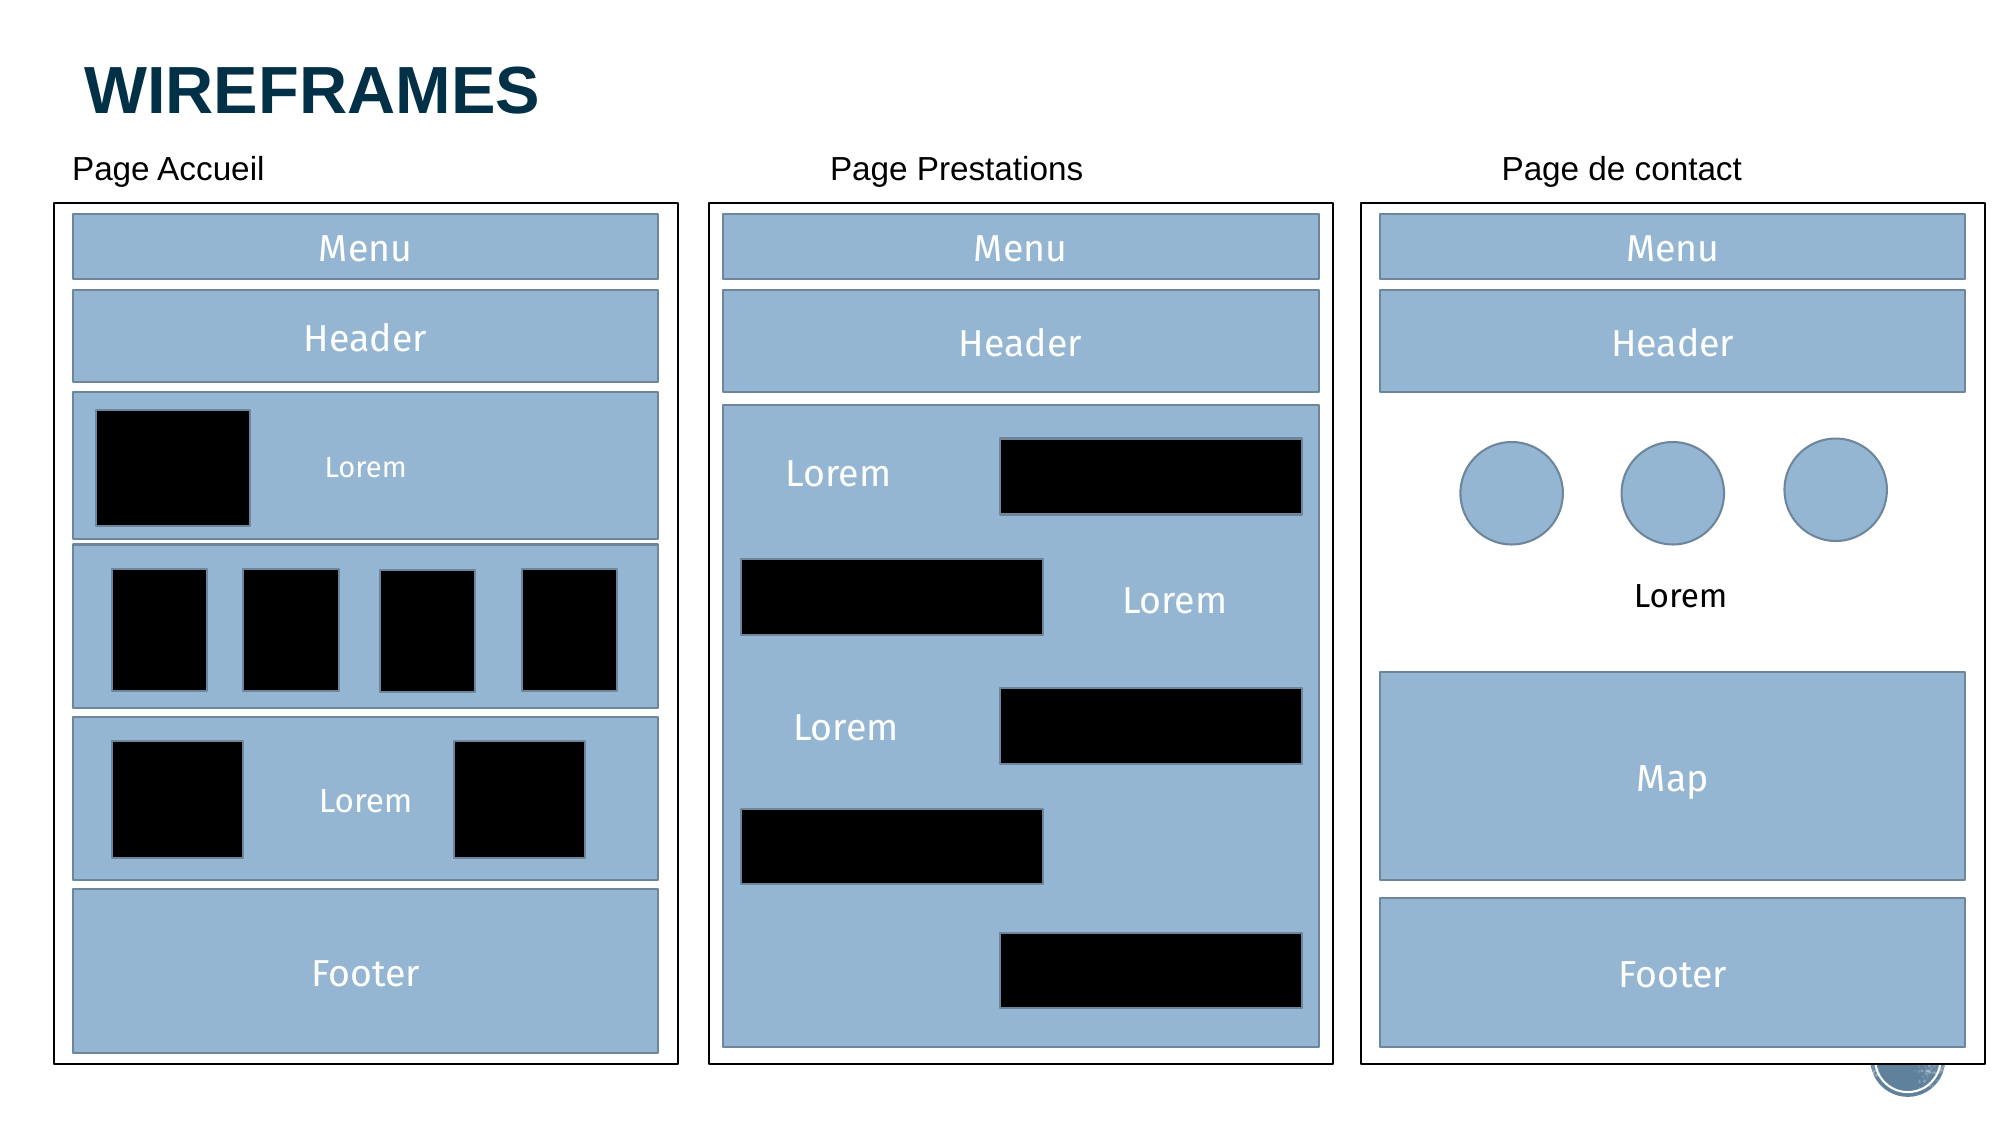

WIREFRAMES
Page Accueil
Page Prestations
Page de contact

Menu
Menu
Menu
Header
Header
Header
Lorem

Lorem

Lorem

Lorem

Map

Lorem
Lorem

Footer
Footer